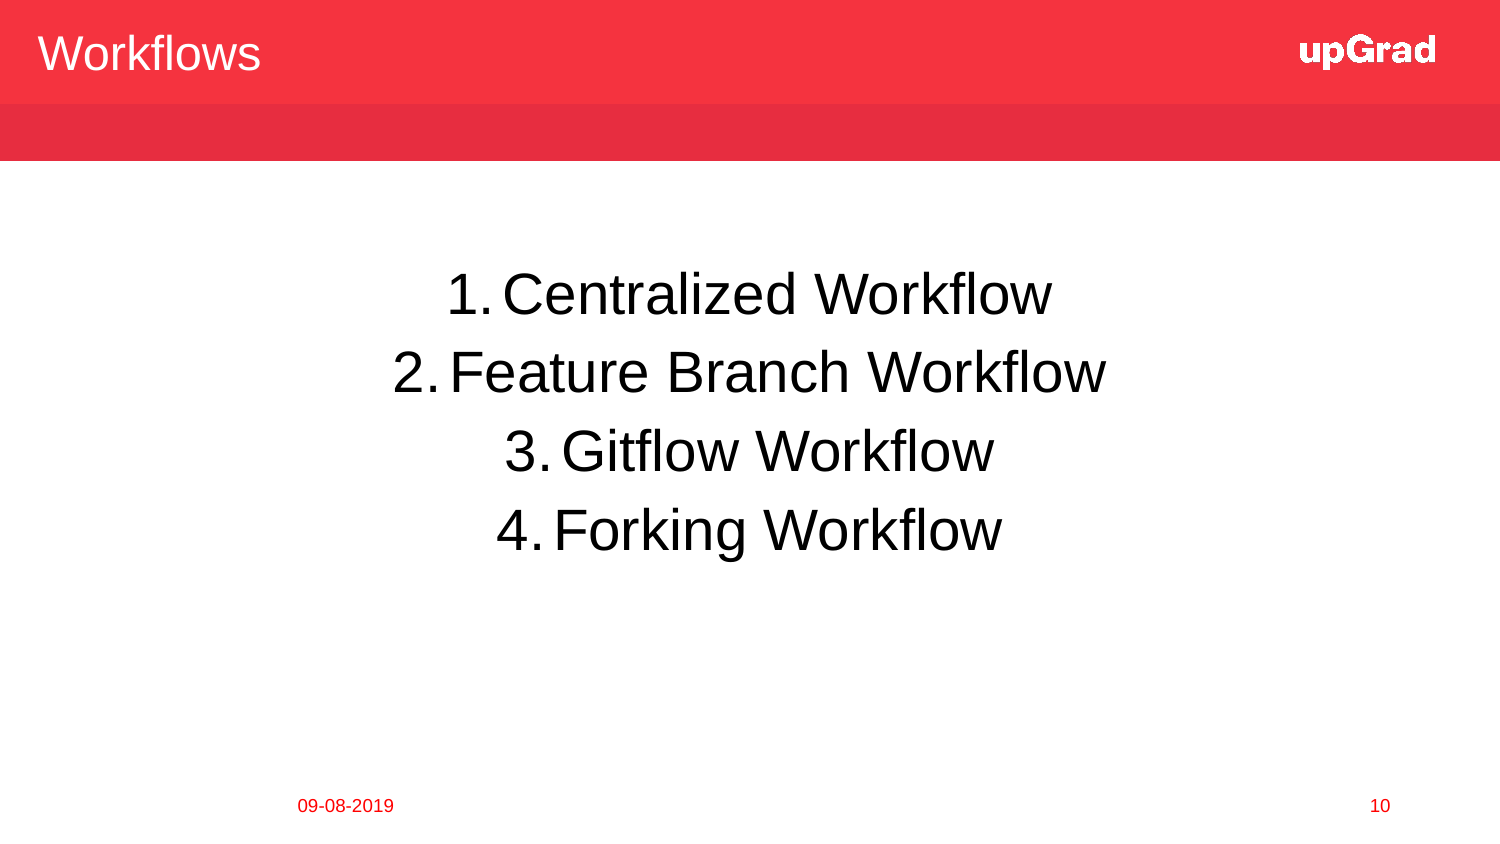

Workflows

Centralized Workflow
Feature Branch Workflow
Gitflow Workflow
Forking Workflow
10
09-08-2019